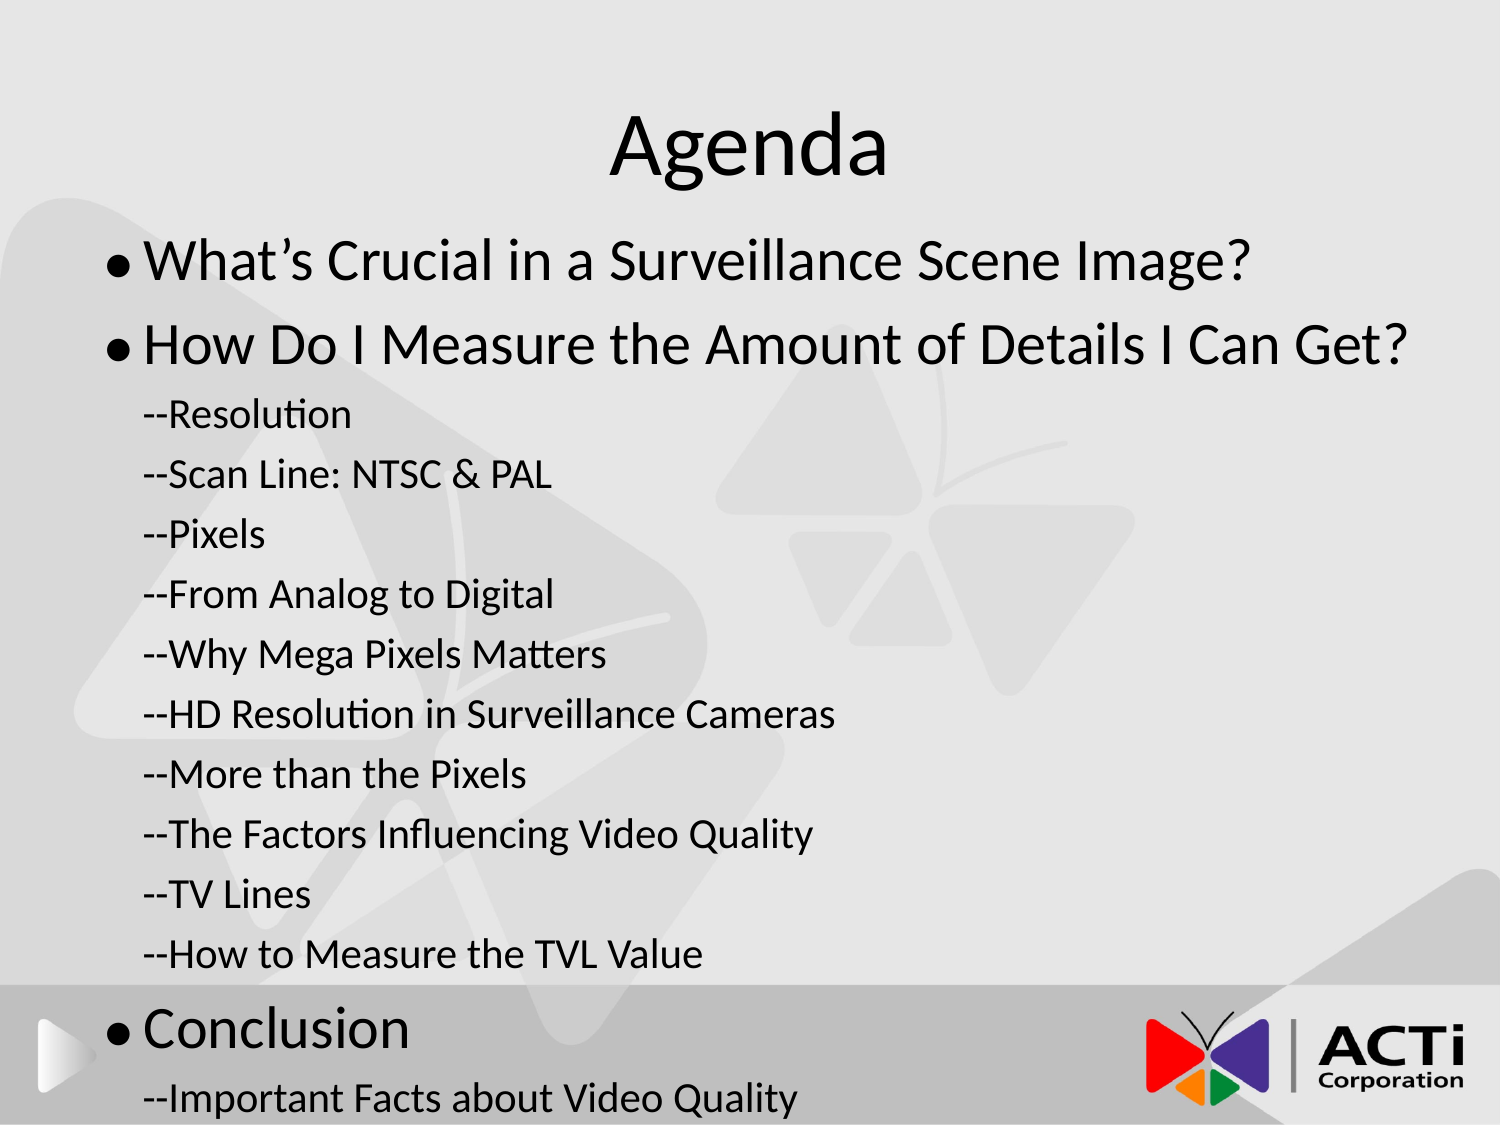

# Agenda
● What’s Crucial in a Surveillance Scene Image?
● How Do I Measure the Amount of Details I Can Get?
    --Resolution
    --Scan Line: NTSC & PAL
    --Pixels
    --From Analog to Digital
    --Why Mega Pixels Matters
    --HD Resolution in Surveillance Cameras
    --More than the Pixels
    --The Factors Influencing Video Quality
    --TV Lines
    --How to Measure the TVL Value
● Conclusion
    --Important Facts about Video Quality